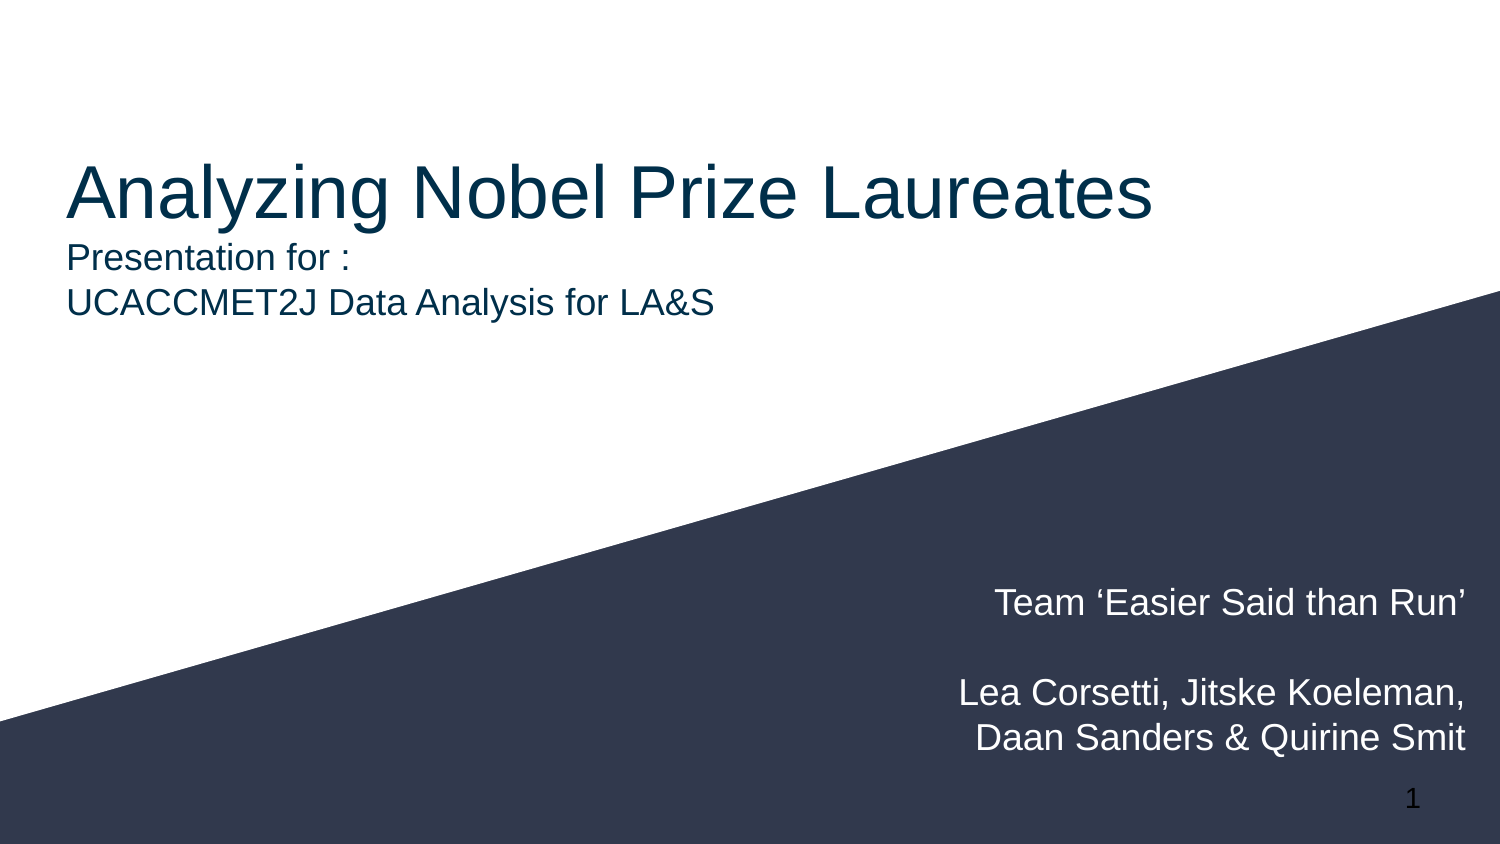

# Analyzing Nobel Prize Laureates
Presentation for :
UCACCMET2J Data Analysis for LA&S
Team ‘Easier Said than Run’

Lea Corsetti, Jitske Koeleman,
 Daan Sanders & Quirine Smit
1